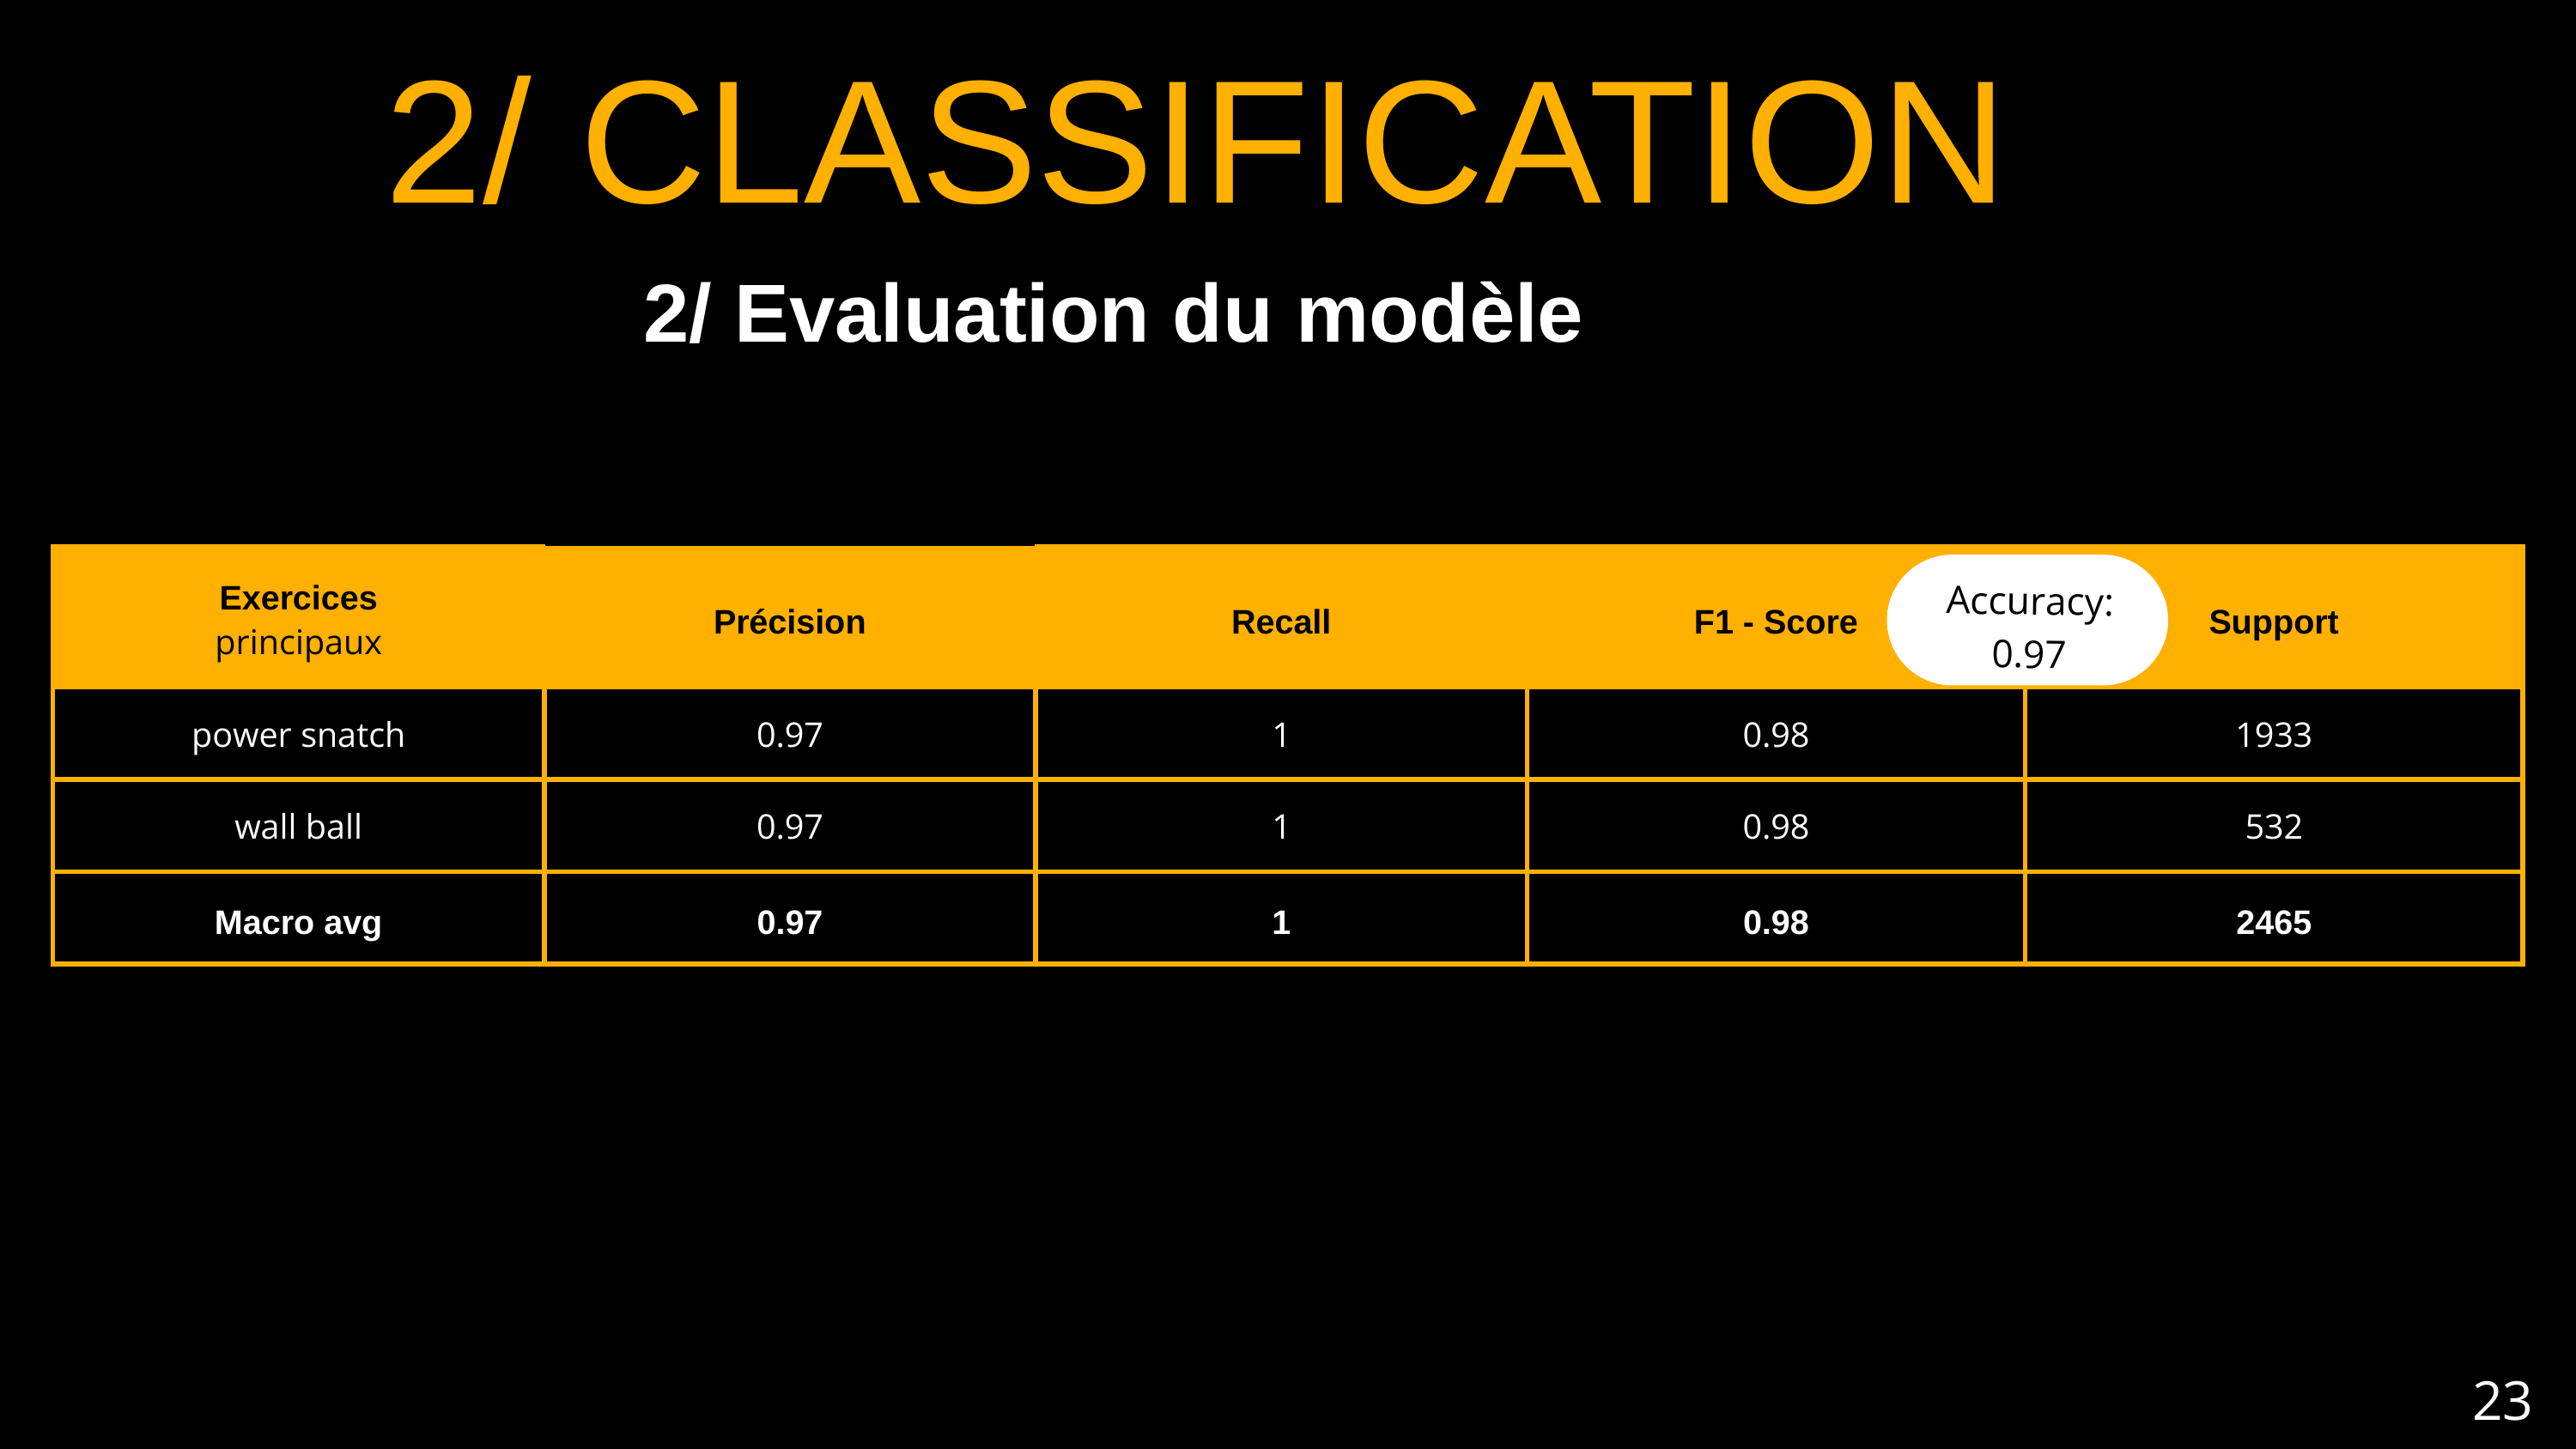

2/ CLASSIFICATION
2/ Evaluation du modèle
| Exercices principaux | Précision | Recall | F1 - Score | Support |
| --- | --- | --- | --- | --- |
| power snatch | 0.97 | 1 | 0.98 | 1933 |
| wall ball | 0.97 | 1 | 0.98 | 532 |
| Macro avg | 0.97 | 1 | 0.98 | 2465 |

Accuracy:
0.97
23